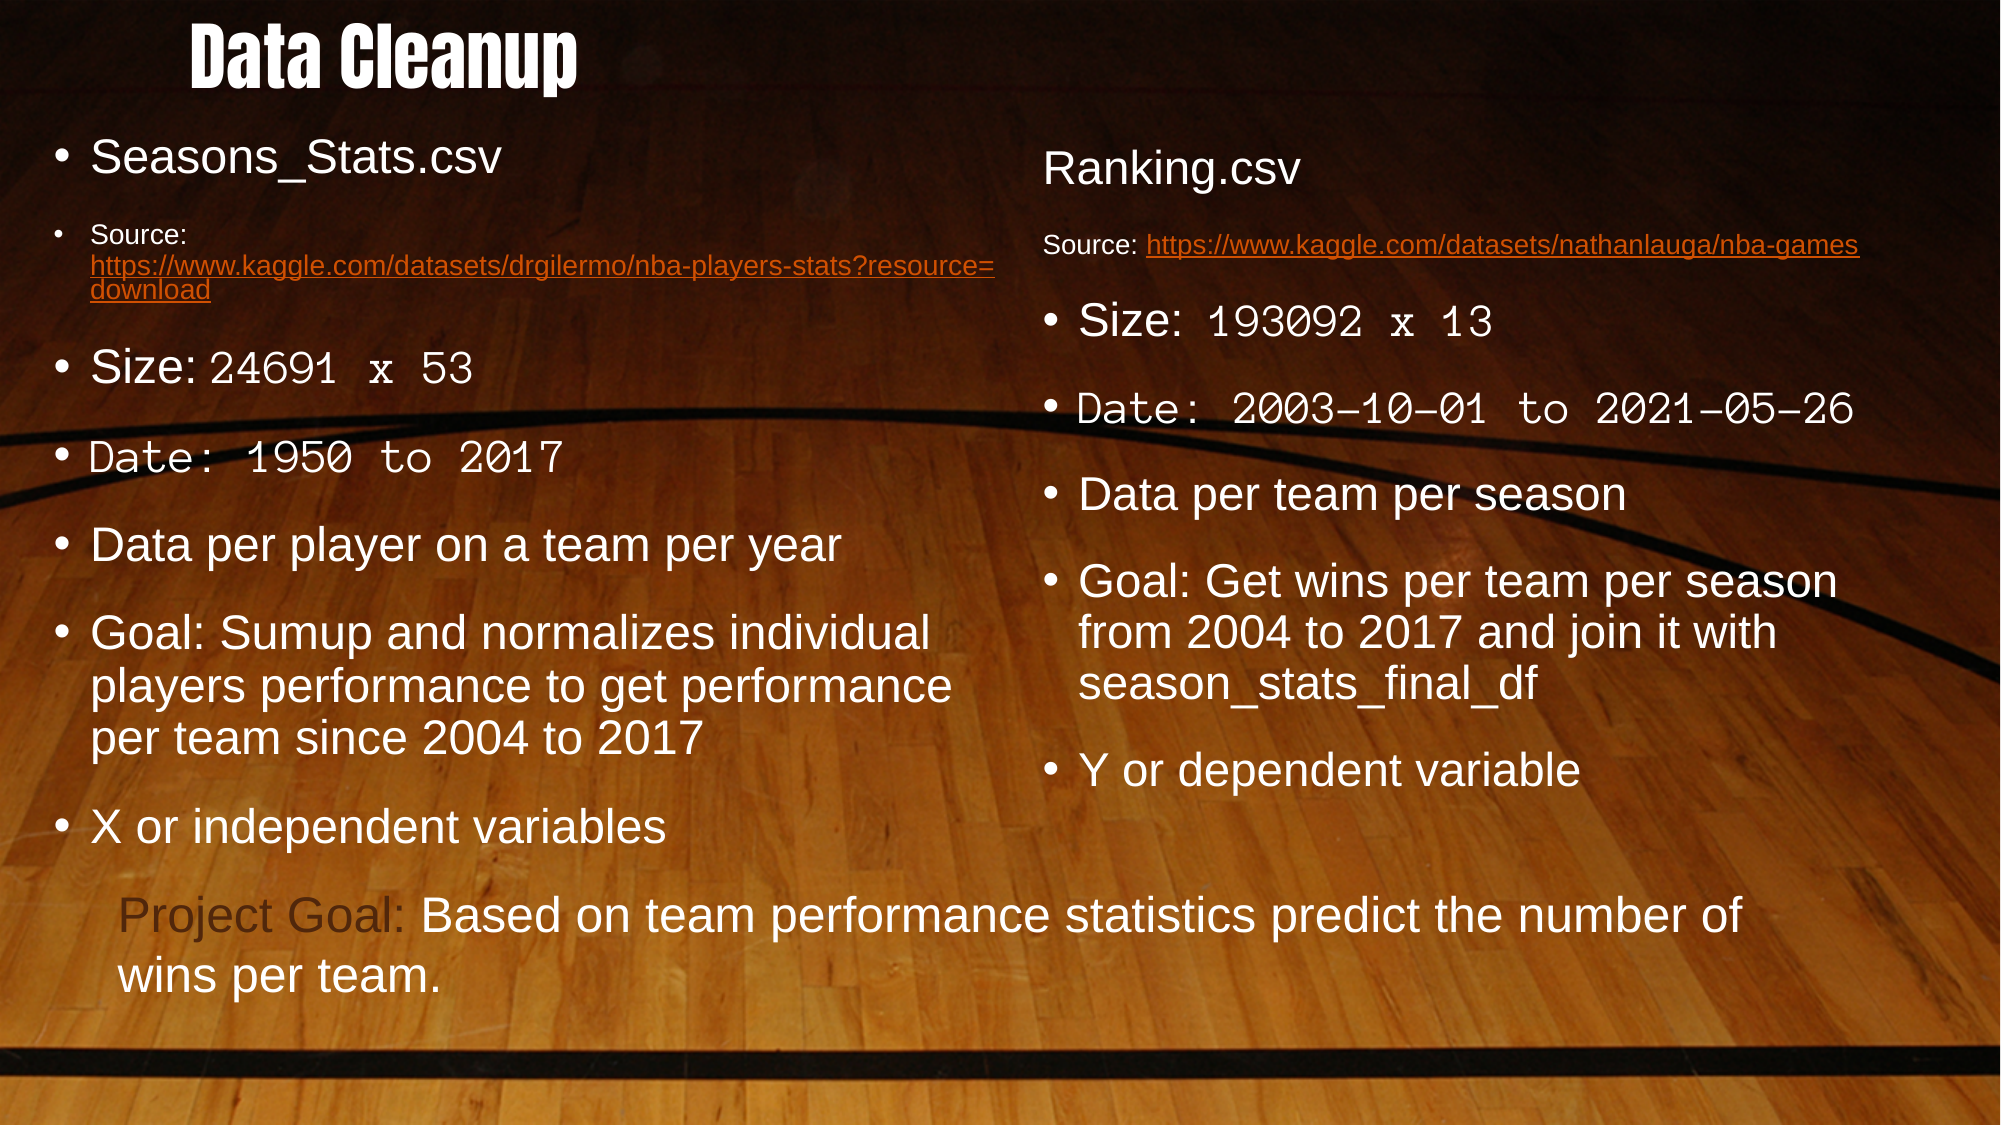

# Data Cleanup
Seasons_Stats.csv
Source: https://www.kaggle.com/datasets/drgilermo/nba-players-stats?resource=download
Size: 24691 x 53
Date: 1950 to 2017
Data per player on a team per year
Goal: Sumup and normalizes individual players performance to get performance per team since 2004 to 2017
X or independent variables

Ranking.csv
Source: https://www.kaggle.com/datasets/nathanlauga/nba-games
Size:  193092 x 13
Date: 2003-10-01 to 2021-05-26
Data per team per season
Goal: Get wins per team per season from 2004 to 2017 and join it with season_stats_final_df
Y or dependent variable

Project Goal: Based on team performance statistics predict the number of wins per team.